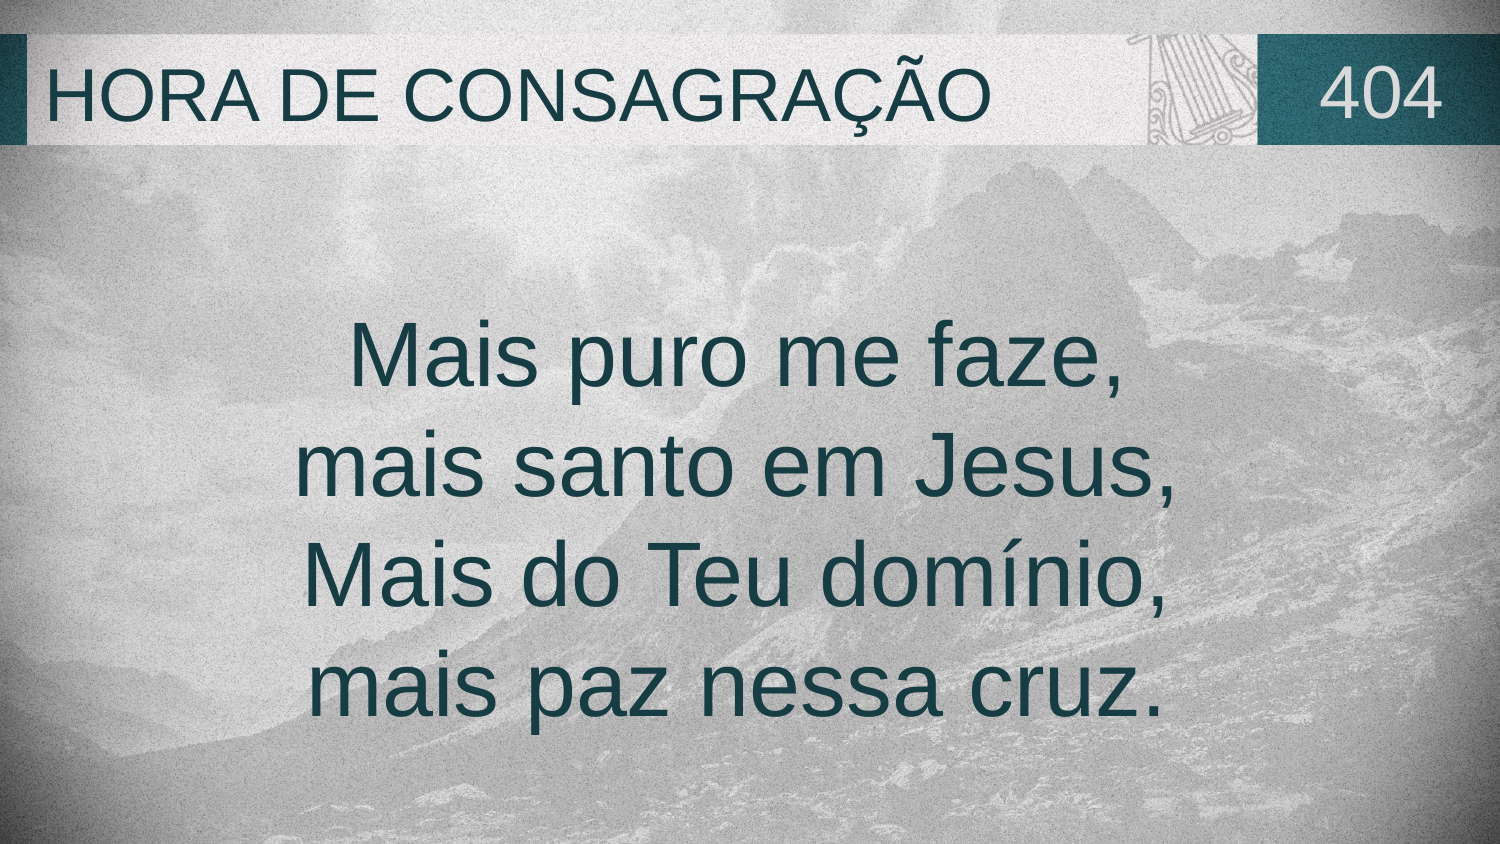

# HORA DE CONSAGRAÇÃO
404
Mais puro me faze,
mais santo em Jesus,
Mais do Teu domínio,
mais paz nessa cruz.